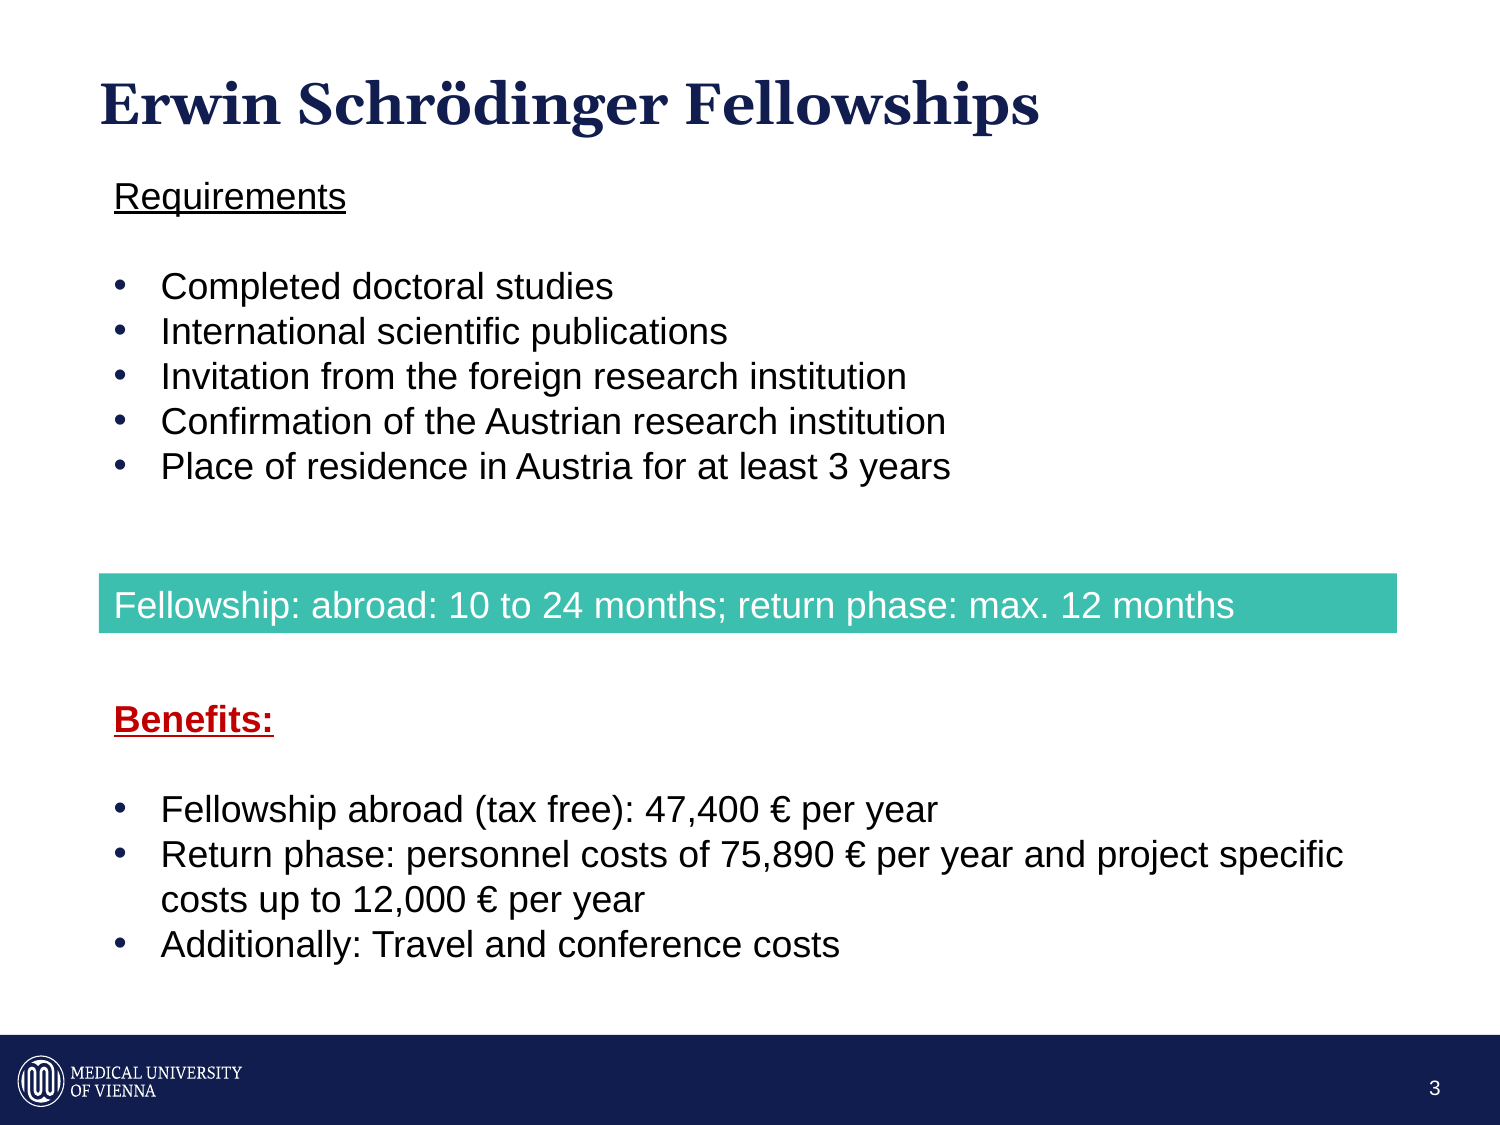

# Erwin Schrödinger Fellowships
Requirements

Completed doctoral studies
International scientific publications
Invitation from the foreign research institution
Confirmation of the Austrian research institution
Place of residence in Austria for at least 3 years
Fellowship: abroad: 10 to 24 months; return phase: max. 12 months
Benefits:
Fellowship abroad (tax free): 47,400 € per year
Return phase: personnel costs of 75,890 € per year and project specific costs up to 12,000 € per year
Additionally: Travel and conference costs
3